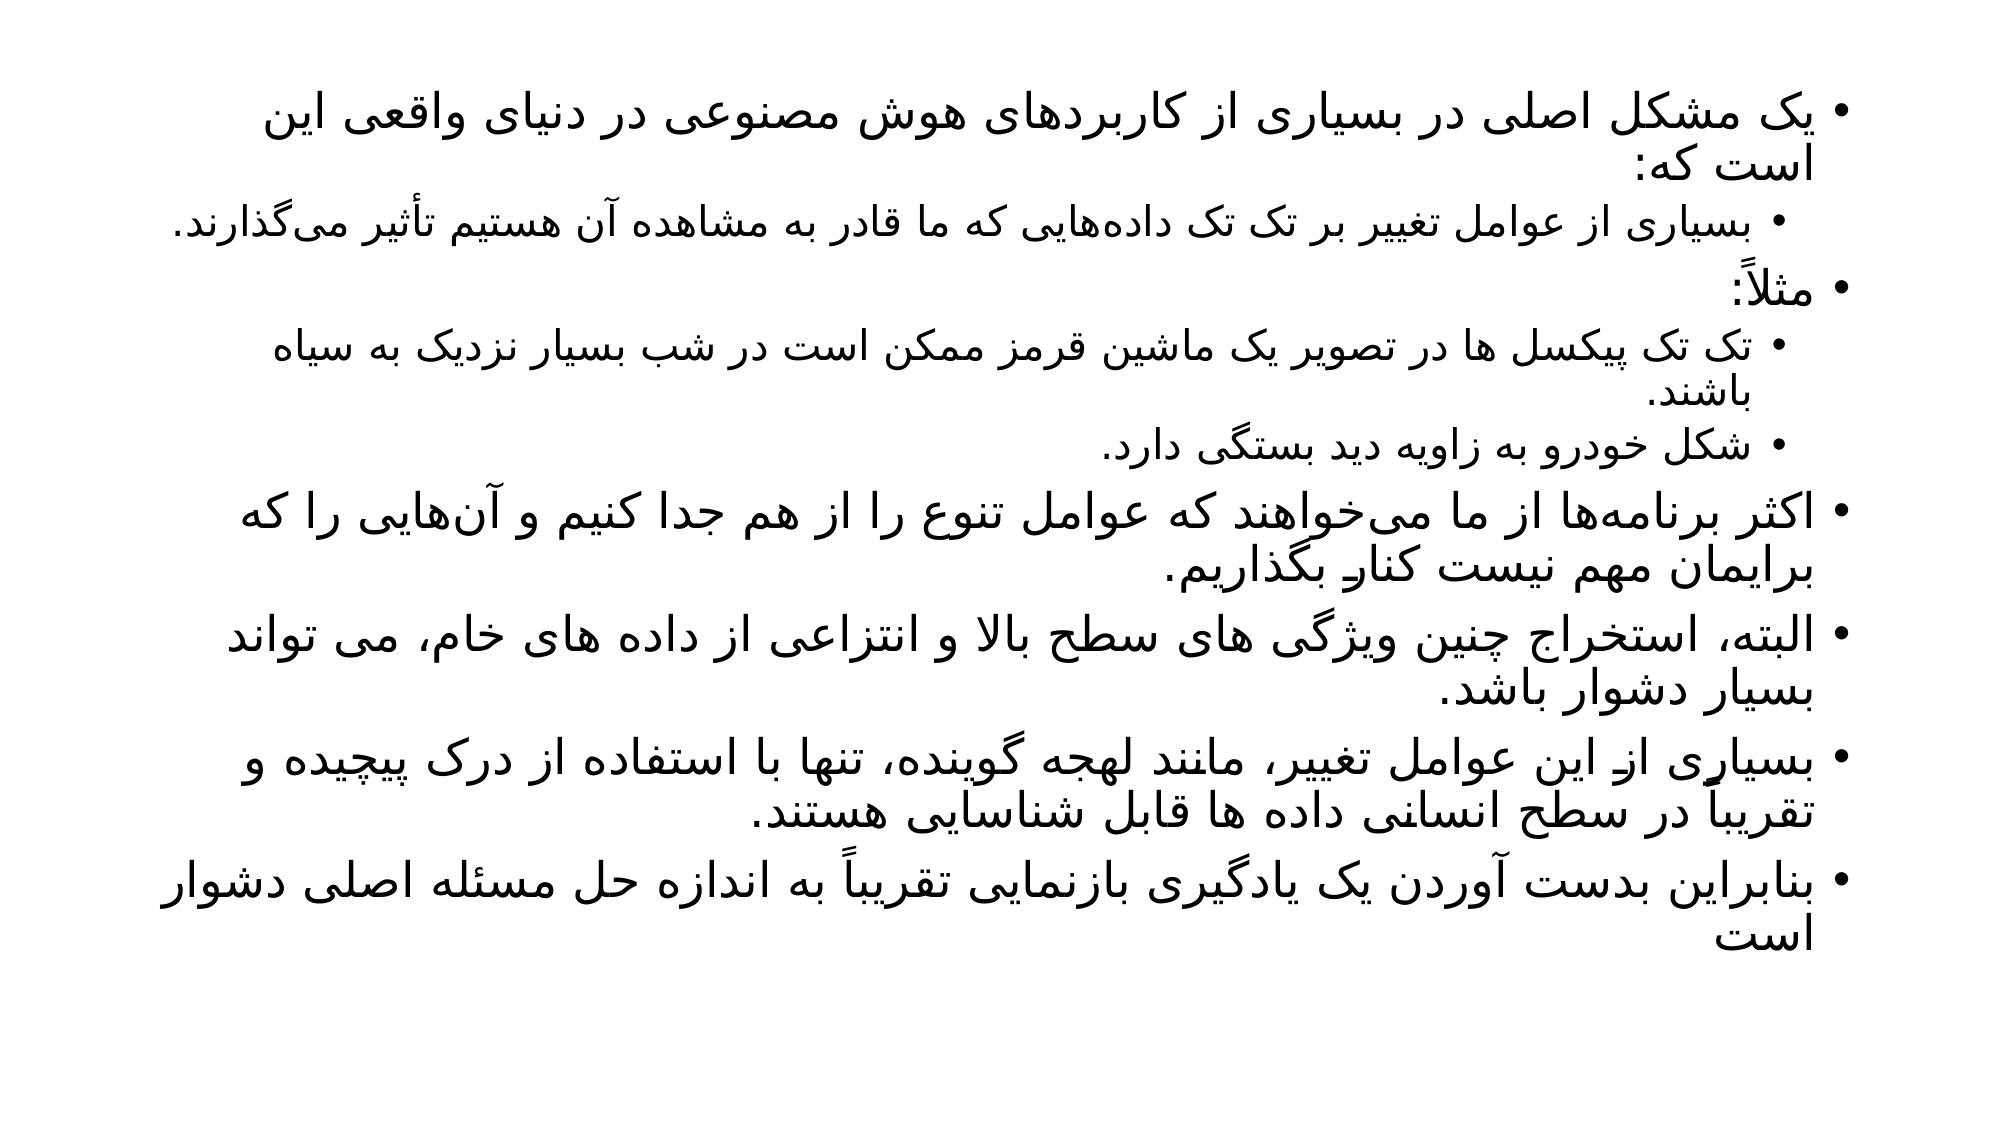

یک مشکل اصلی در بسیاری از کاربردهای هوش مصنوعی در دنیای واقعی این است که:
بسیاری از عوامل تغییر بر تک تک داده‌هایی که ما قادر به مشاهده آن هستیم تأثیر می‌گذارند.
مثلاً:
تک تک پیکسل ها در تصویر یک ماشین قرمز ممکن است در شب بسیار نزدیک به سیاه باشند.
شکل خودرو به زاویه دید بستگی دارد.
اکثر برنامه‌ها از ما می‌خواهند که عوامل تنوع را از هم جدا کنیم و آن‌هایی را که برایمان مهم نیست کنار بگذاریم.
البته، استخراج چنین ویژگی های سطح بالا و انتزاعی از داده های خام، می تواند بسیار دشوار باشد.
بسیاری از این عوامل تغییر، مانند لهجه گوینده، تنها با استفاده از درک پیچیده و تقریباً در سطح انسانی داده ها قابل شناسایی هستند.
بنابراین بدست آوردن یک یادگیری بازنمایی تقریباً به اندازه حل مسئله اصلی دشوار است